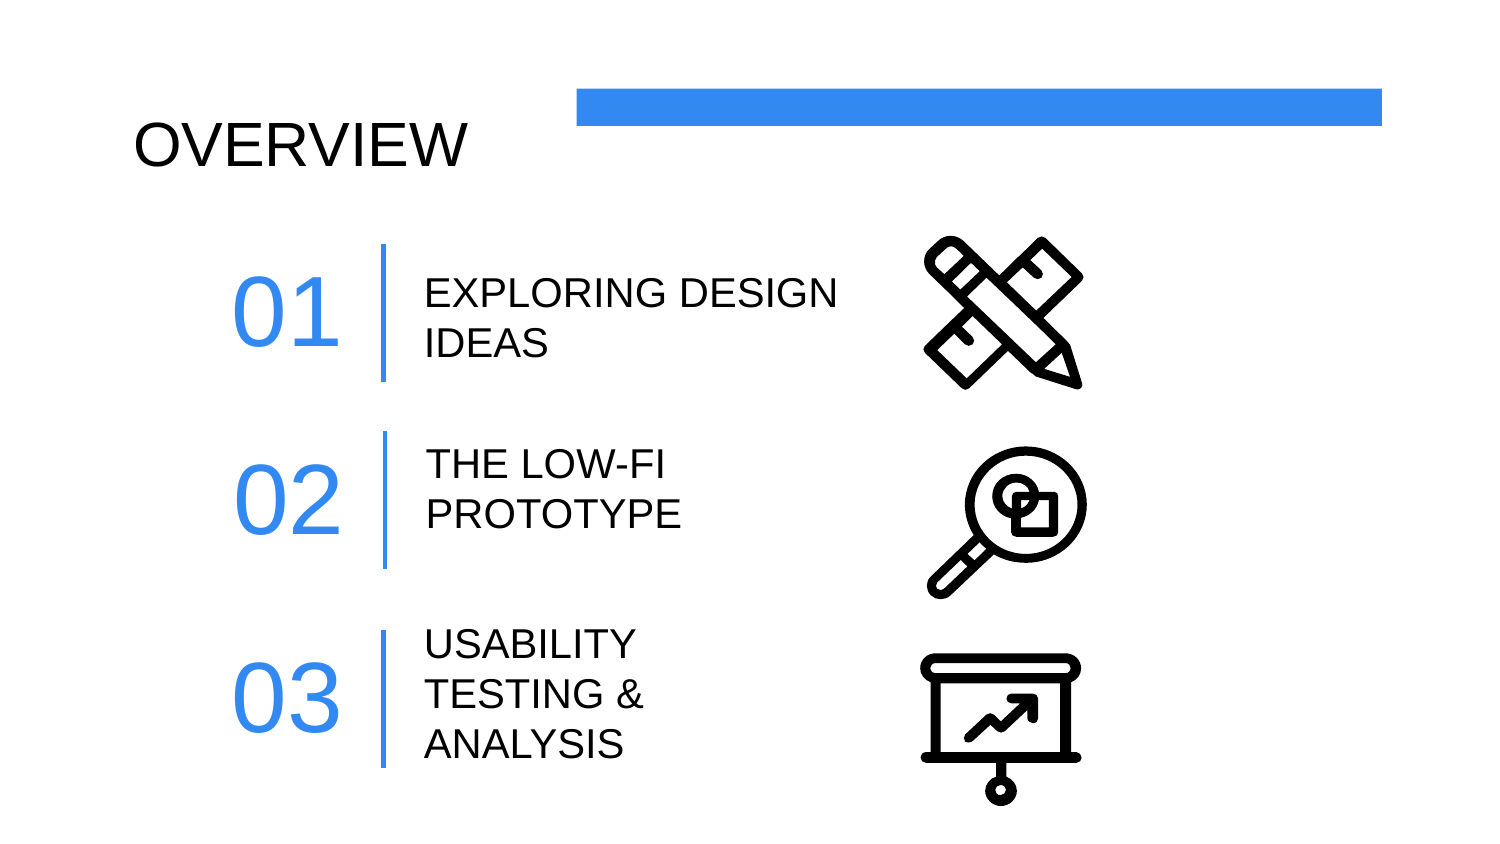

# OVERVIEW

01

EXPLORING DESIGN IDEAS
THE LOW-FI PROTOTYPE
02

03

USABILITY TESTING & ANALYSIS